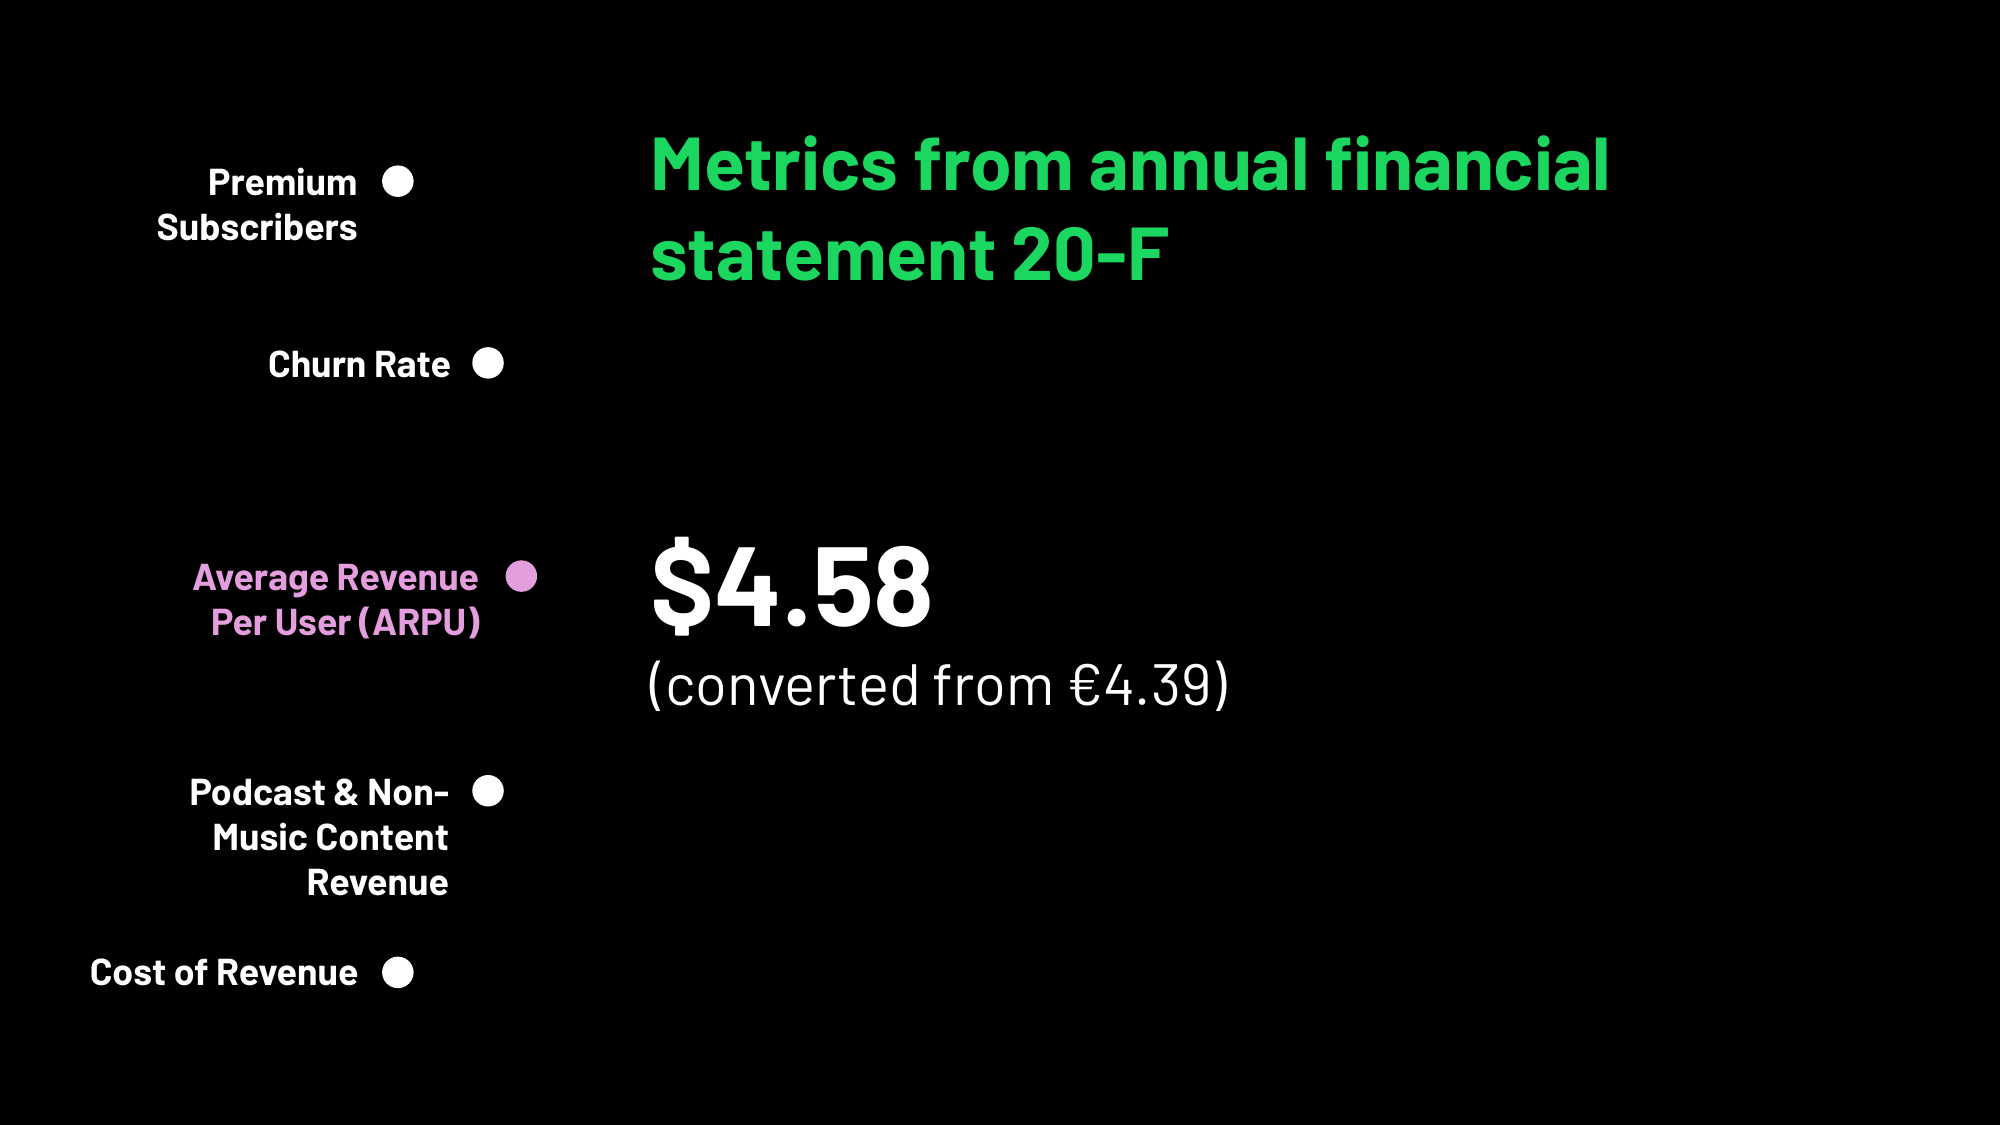

Metrics from annual financial
statement 20-F
Premium Subscribers

Churn Rate

$4.58
Average Revenue Per User (ARPU)

(converted from €4.39)
Podcast & Non-Music Content Revenue

Cost of Revenue